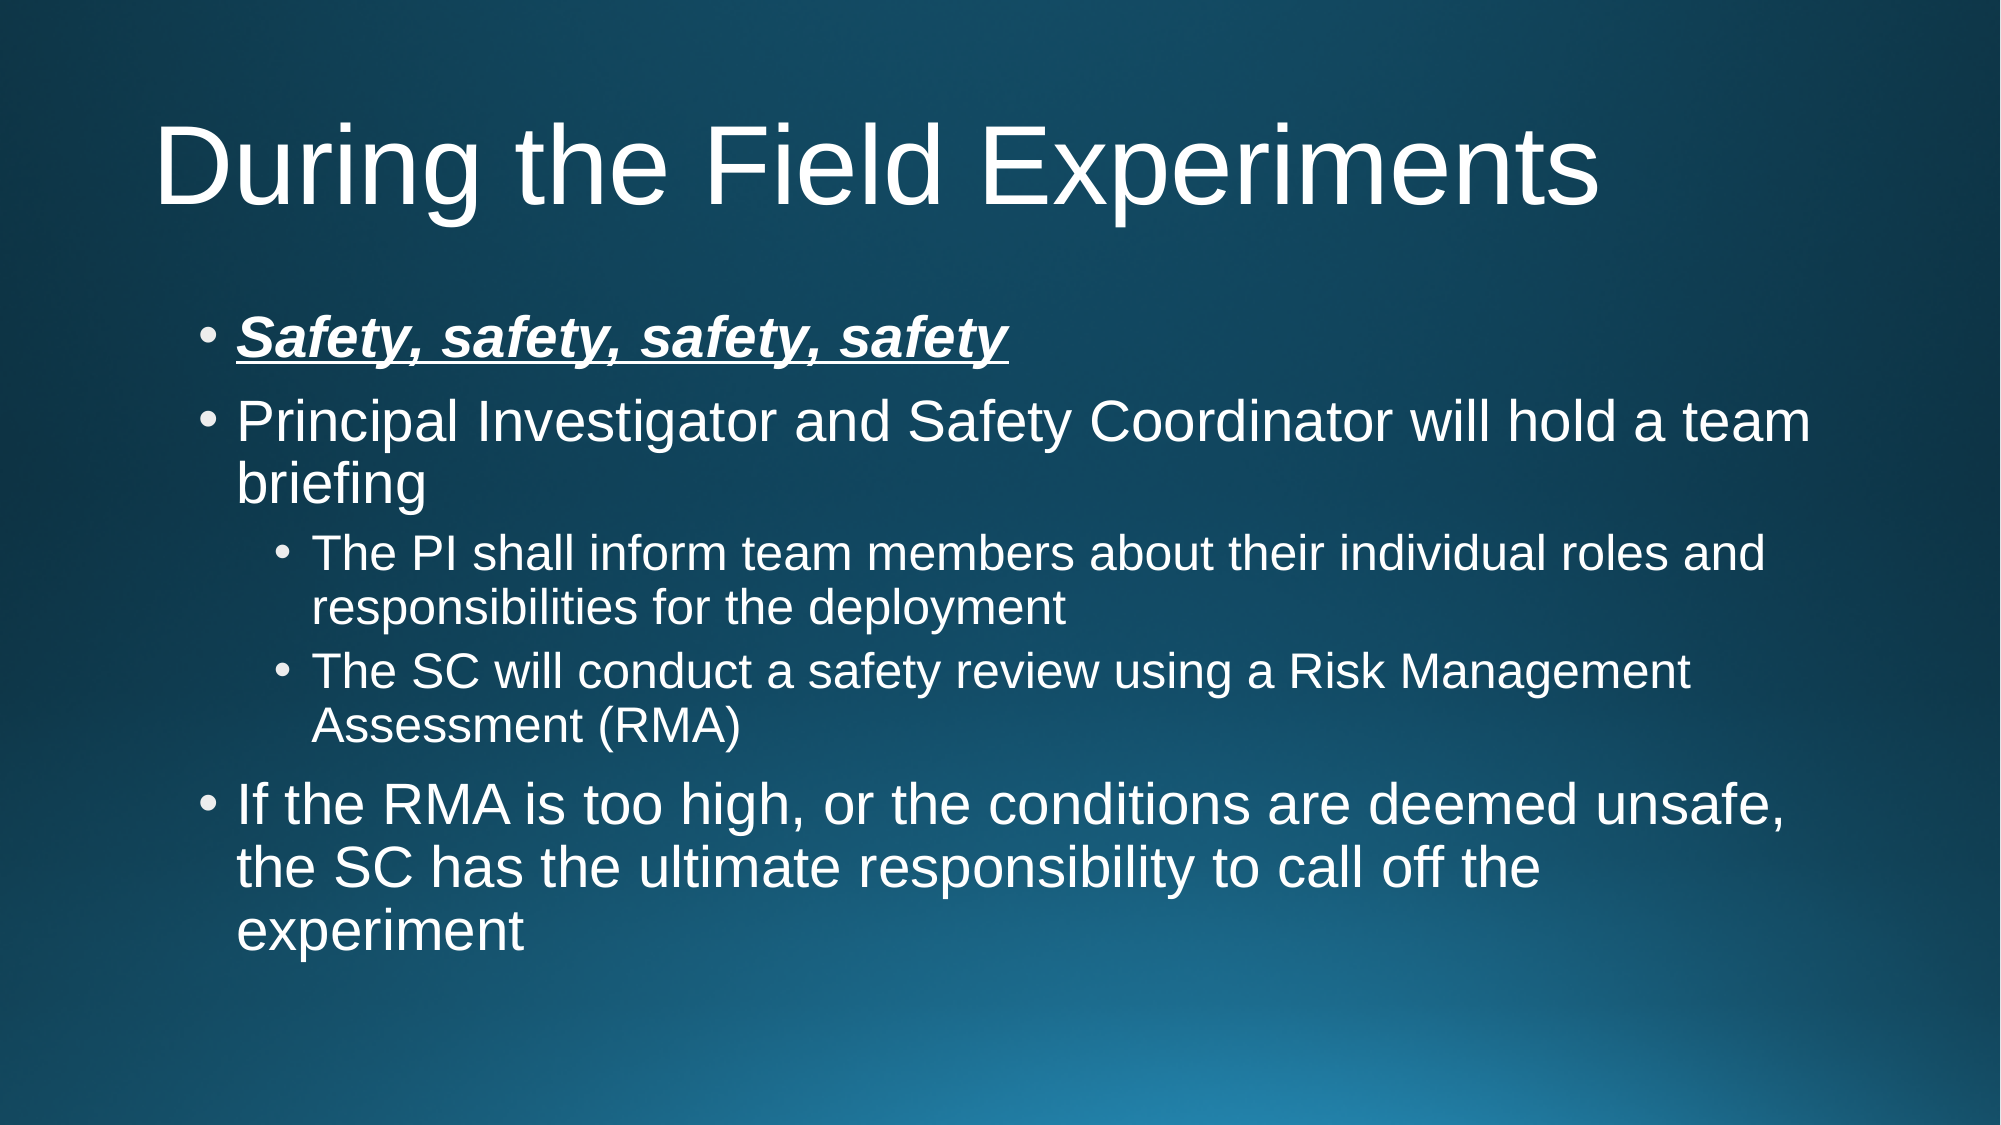

# During the Field Experiments
Safety, safety, safety, safety
Principal Investigator and Safety Coordinator will hold a team briefing
The PI shall inform team members about their individual roles and responsibilities for the deployment
The SC will conduct a safety review using a Risk Management Assessment (RMA)
If the RMA is too high, or the conditions are deemed unsafe, the SC has the ultimate responsibility to call off the experiment